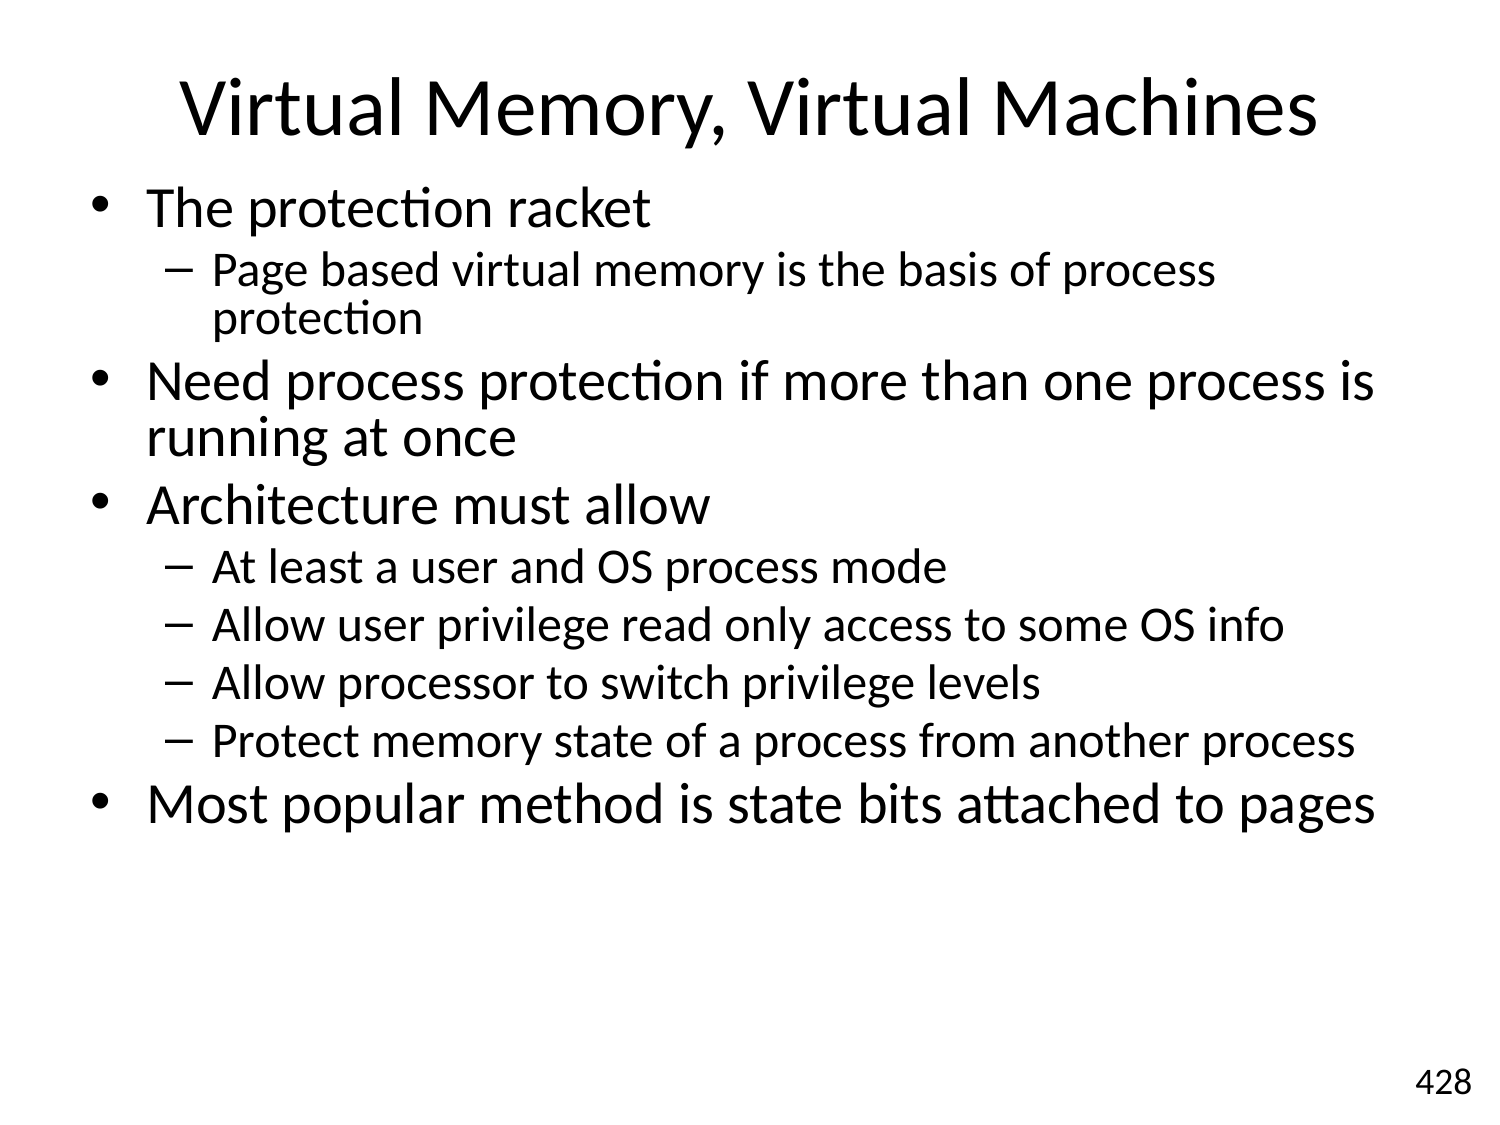

# Virtual Memory, Virtual Machines
The protection racket
Page based virtual memory is the basis of process protection
Need process protection if more than one process is running at once
Architecture must allow
At least a user and OS process mode
Allow user privilege read only access to some OS info
Allow processor to switch privilege levels
Protect memory state of a process from another process
Most popular method is state bits attached to pages
428